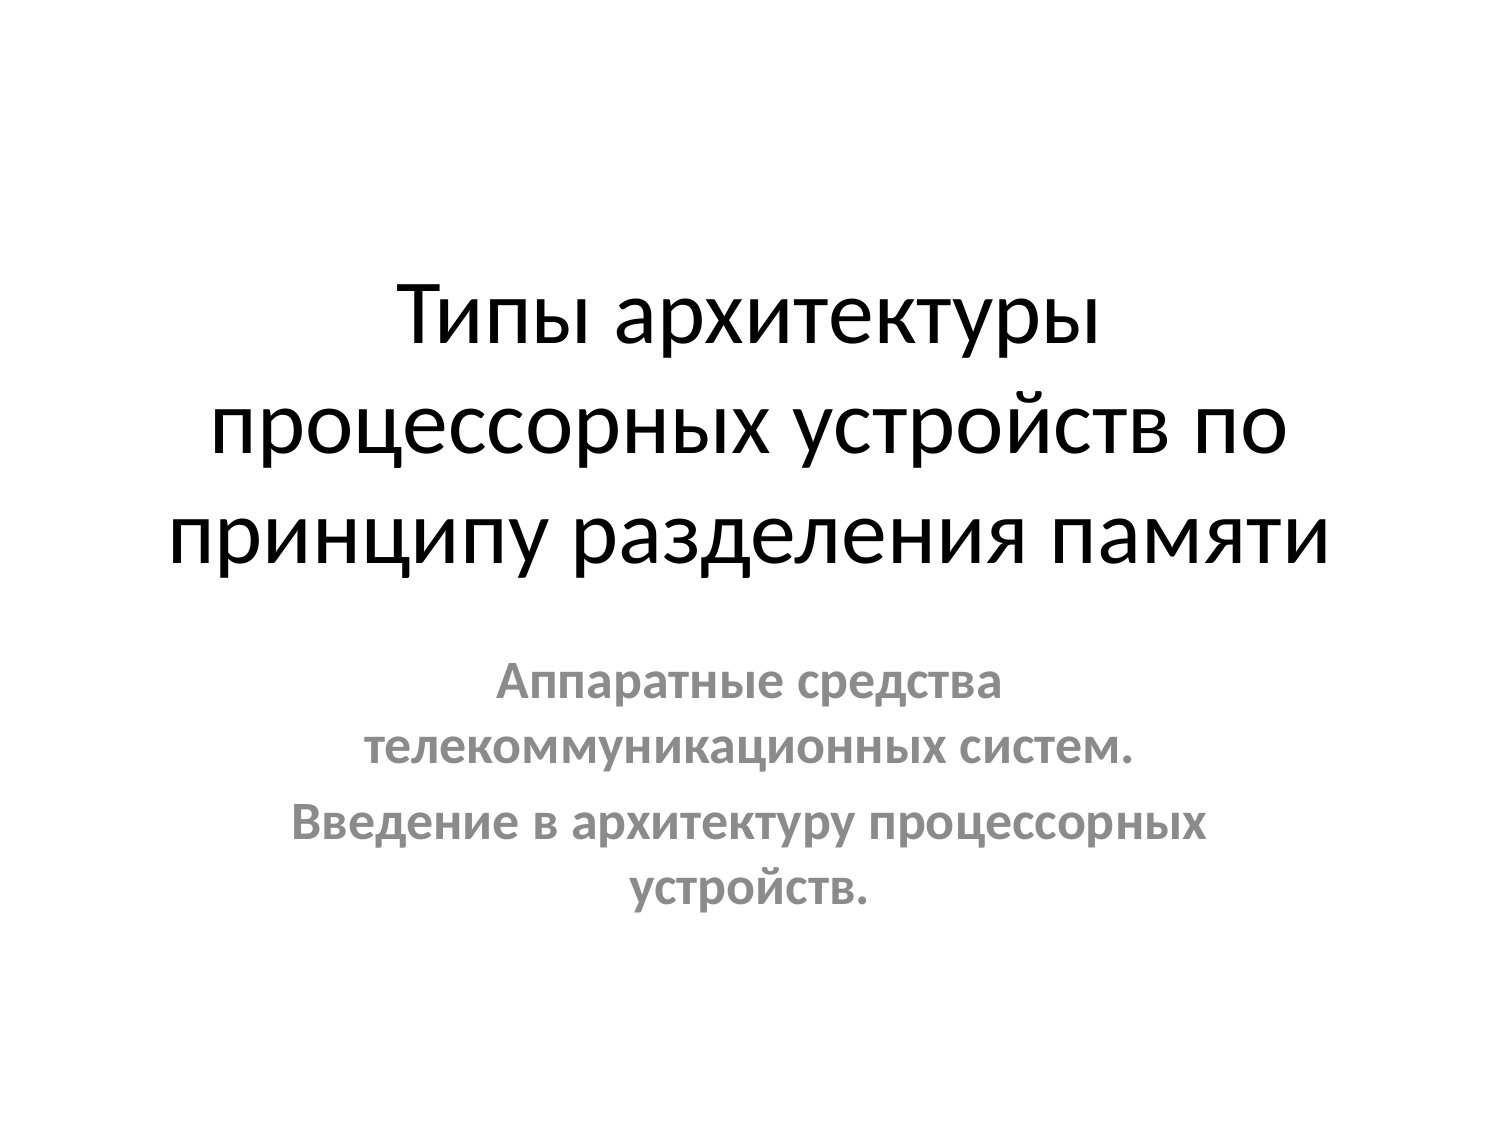

# Типы архитектуры процессорных устройств по принципу разделения памяти
Аппаратные средства телекоммуникационных систем.
Введение в архитектуру процессорных устройств.